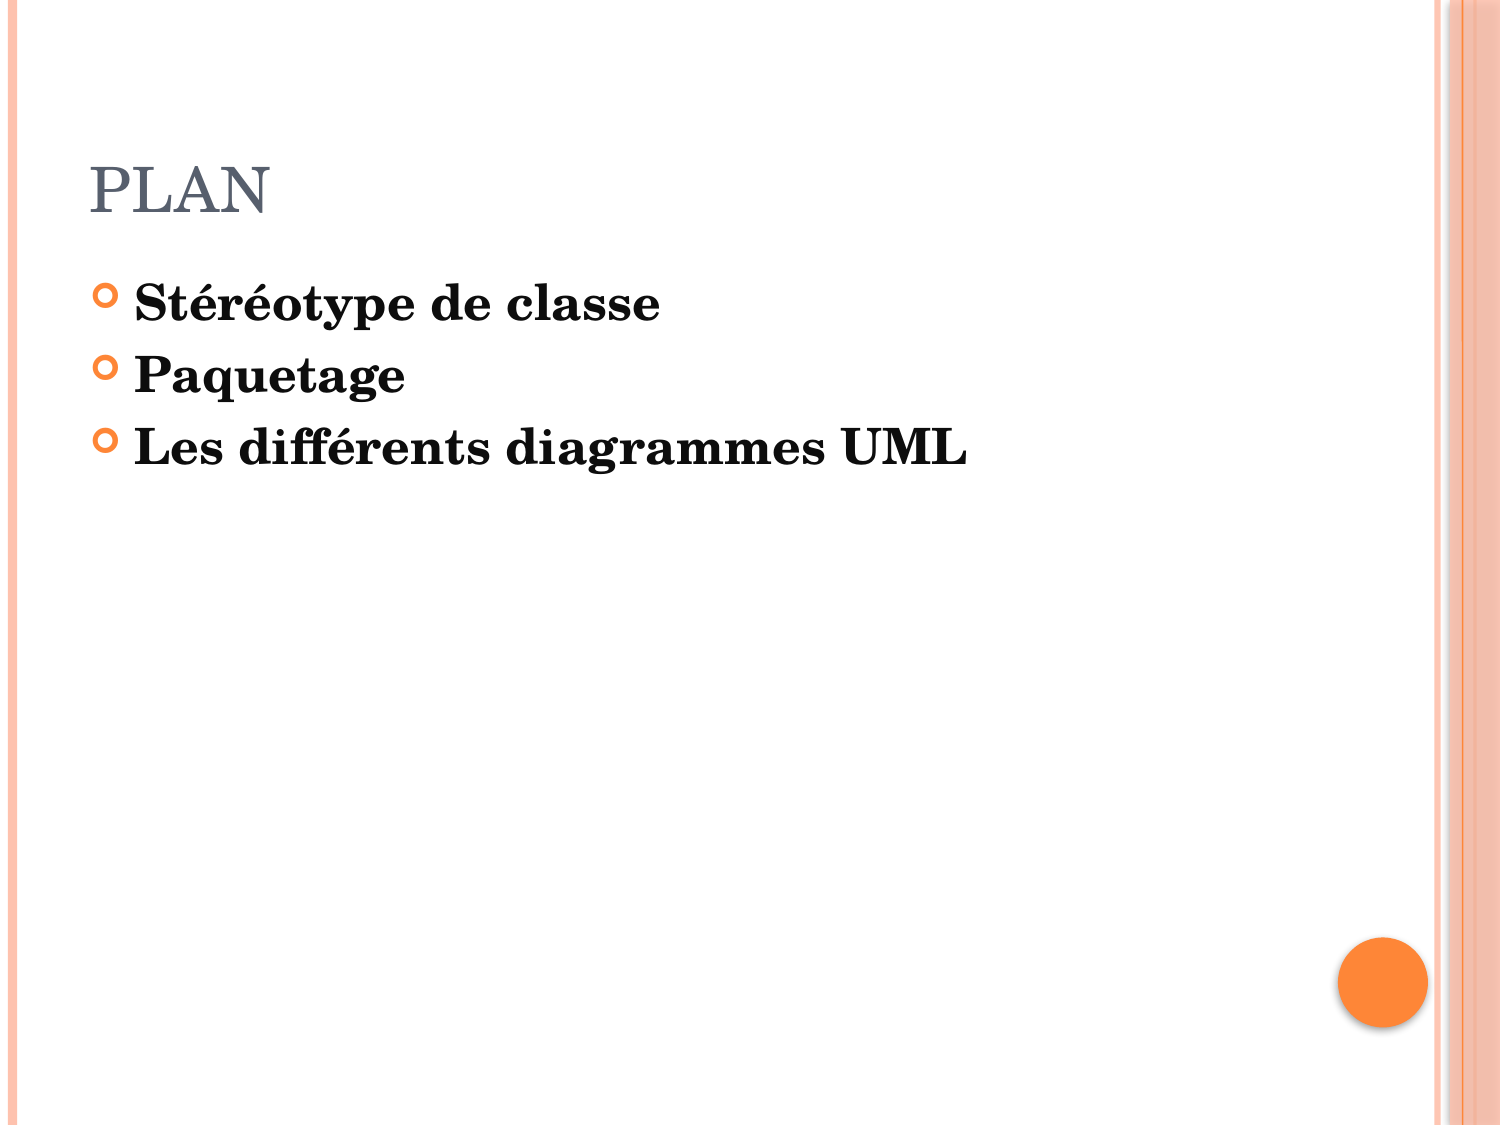

# Plan
Stéréotype de classe
Paquetage
Les différents diagrammes UML